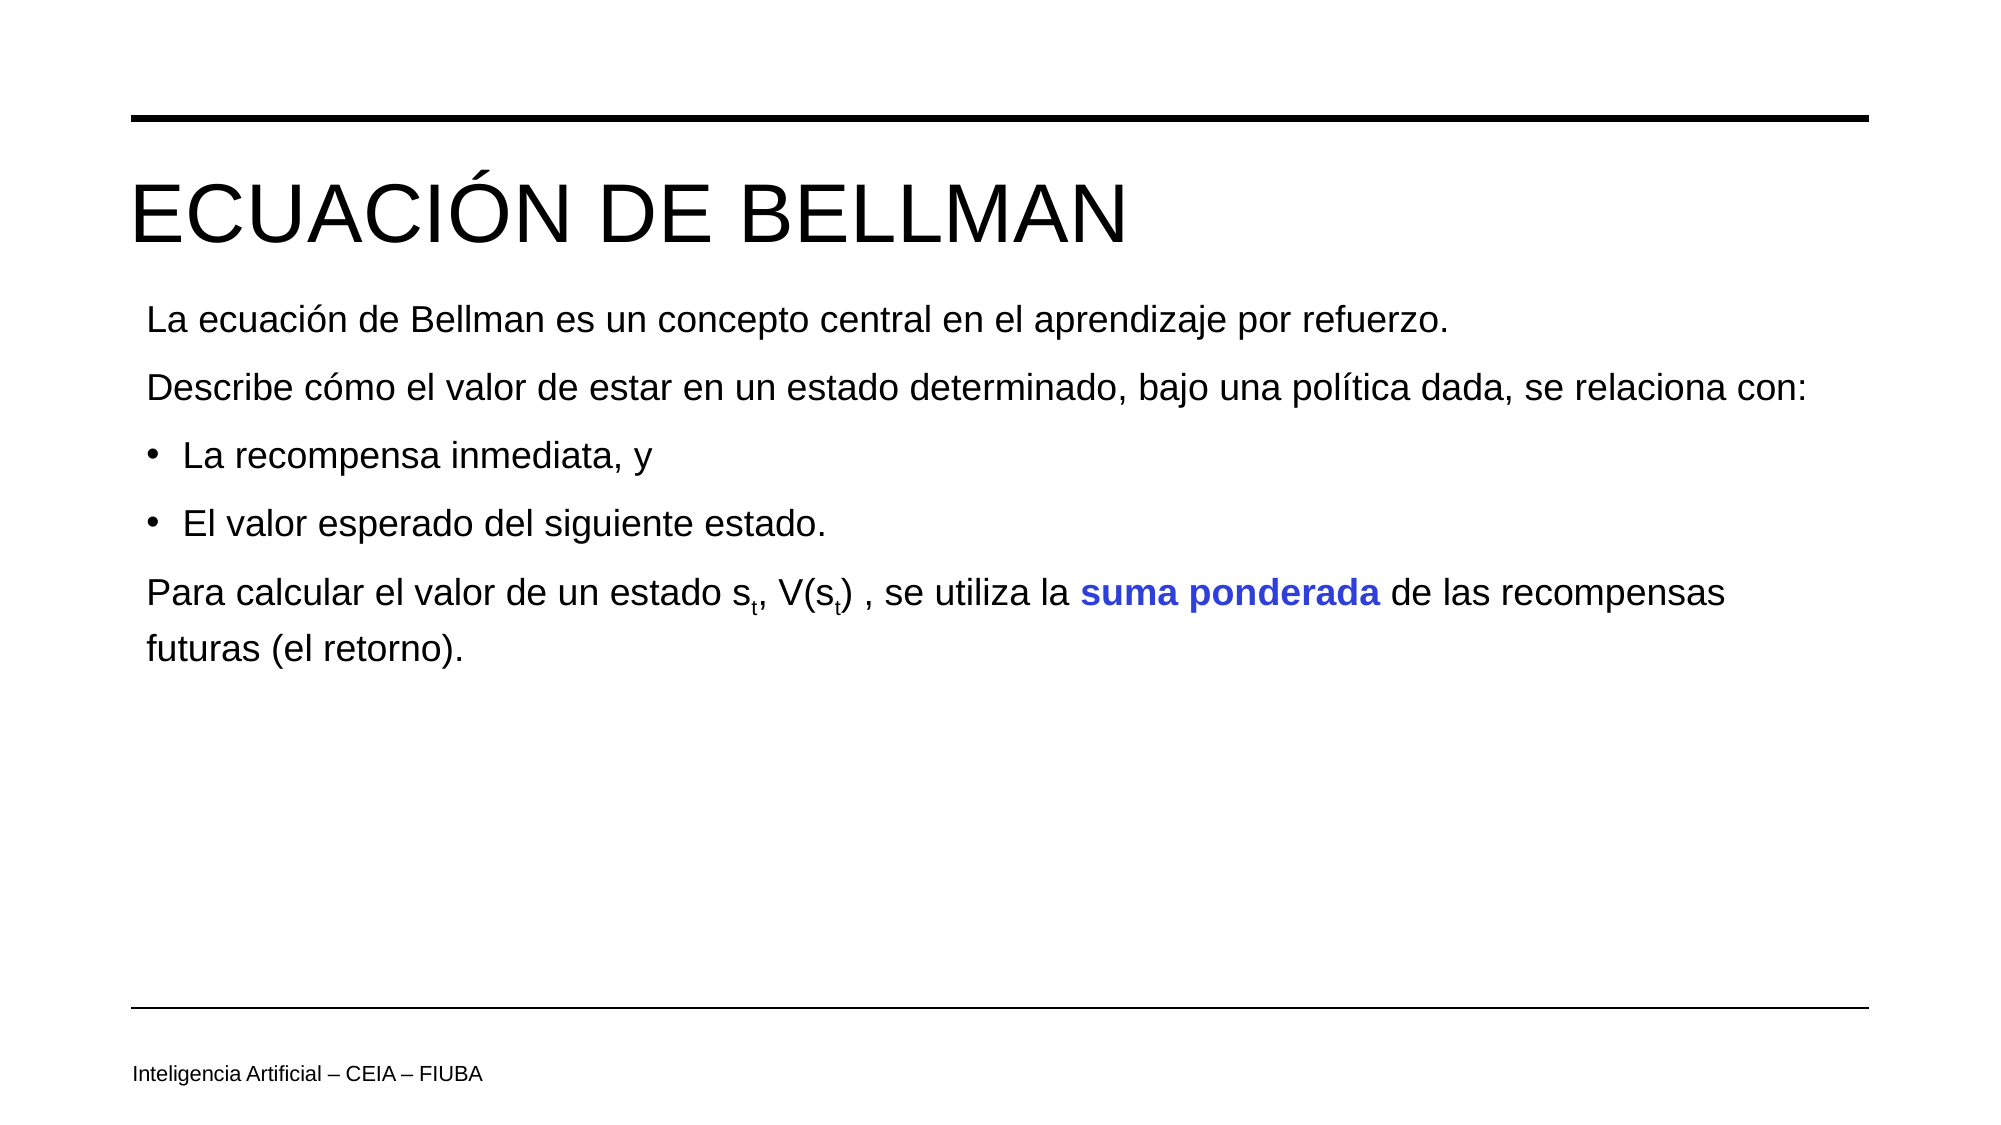

# Ecuación de bellman
La ecuación de Bellman es un concepto central en el aprendizaje por refuerzo.
Describe cómo el valor de estar en un estado determinado, bajo una política dada, se relaciona con:
La recompensa inmediata, y
El valor esperado del siguiente estado.
Para calcular el valor de un estado st, V(st) , se utiliza la suma ponderada de las recompensas futuras (el retorno).
Inteligencia Artificial – CEIA – FIUBA
Image by vectorjuice